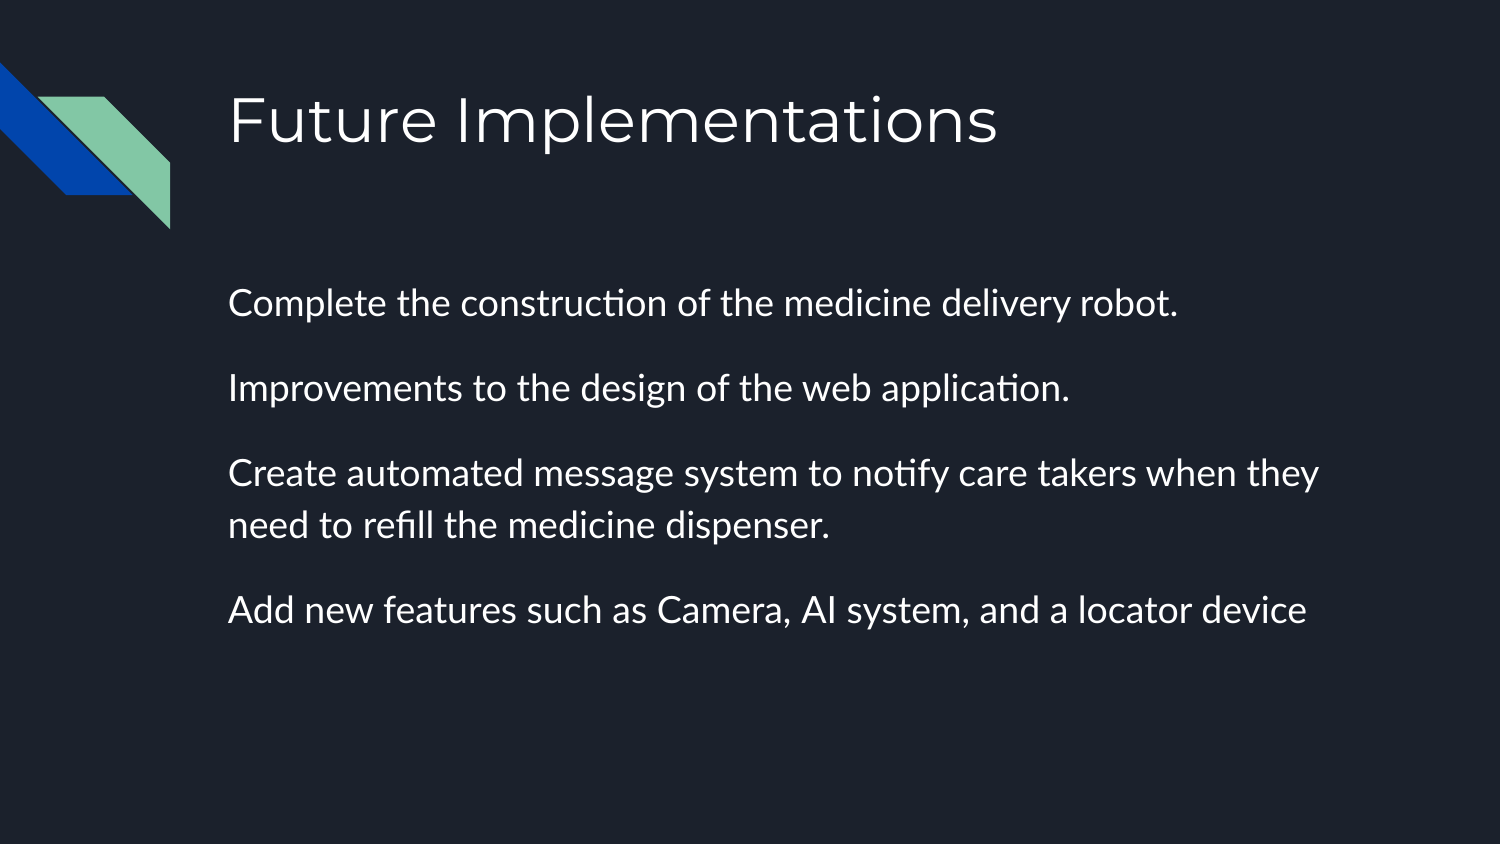

# Future Implementations
Complete the construction of the medicine delivery robot.
Improvements to the design of the web application.
Create automated message system to notify care takers when they need to refill the medicine dispenser.
Add new features such as Camera, AI system, and a locator device